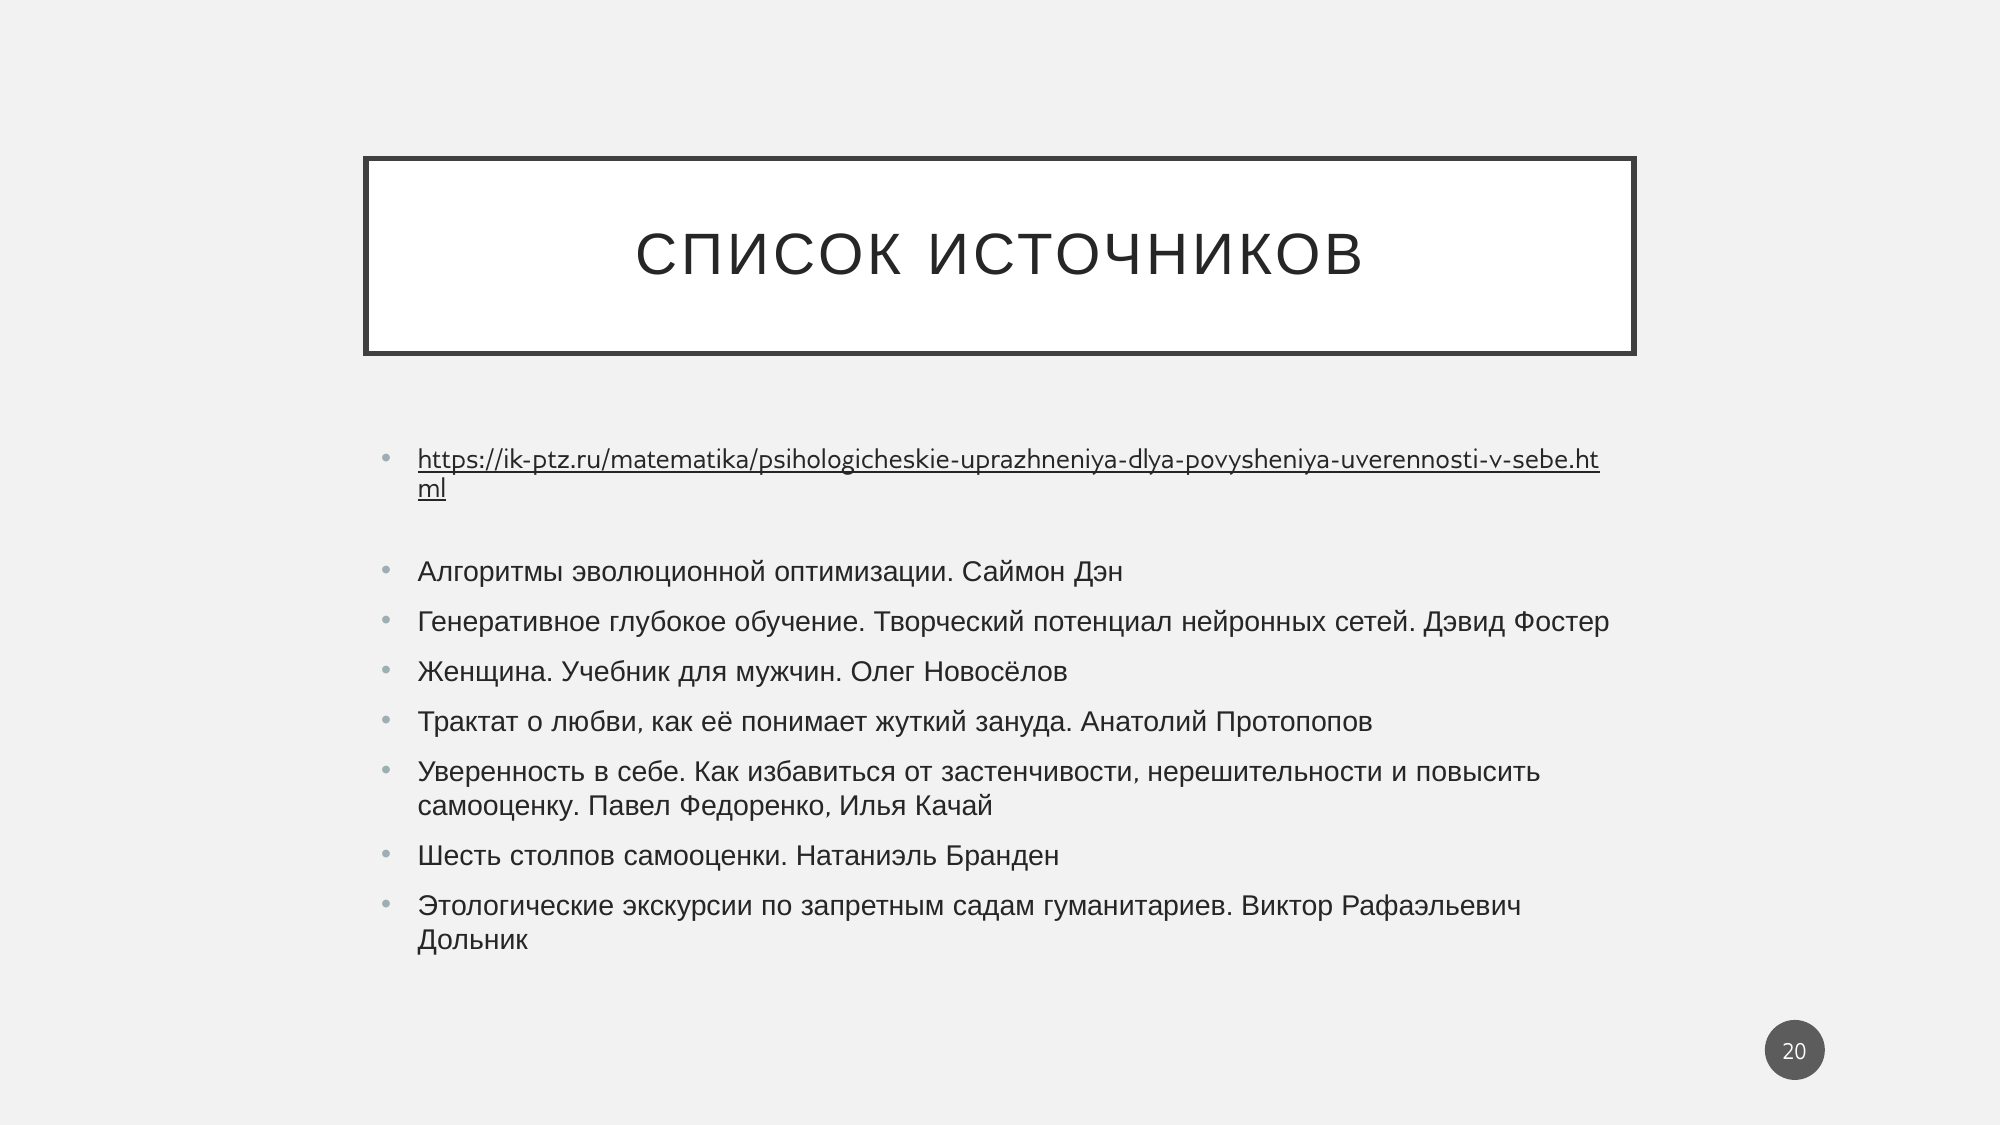

# Список источников
https://ik-ptz.ru/matematika/psihologicheskie-uprazhneniya-dlya-povysheniya-uverennosti-v-sebe.html
Алгоритмы эволюционной оптимизации. Саймон Дэн
Генеративное глубокое обучение. Творческий потенциал нейронных сетей. Дэвид Фостер
Женщина. Учебник для мужчин. Олег Новосёлов
Трактат о любви, как её понимает жуткий зануда. Анатолий Протопопов
Уверенность в себе. Как избавиться от застенчивости, нерешительности и повысить самооценку. Павел Федоренко, Илья Качай
Шесть столпов самооценки. Натаниэль Бранден
Этологические экскурсии по запретным садам гуманитариев. Виктор Рафаэльевич Дольник
20